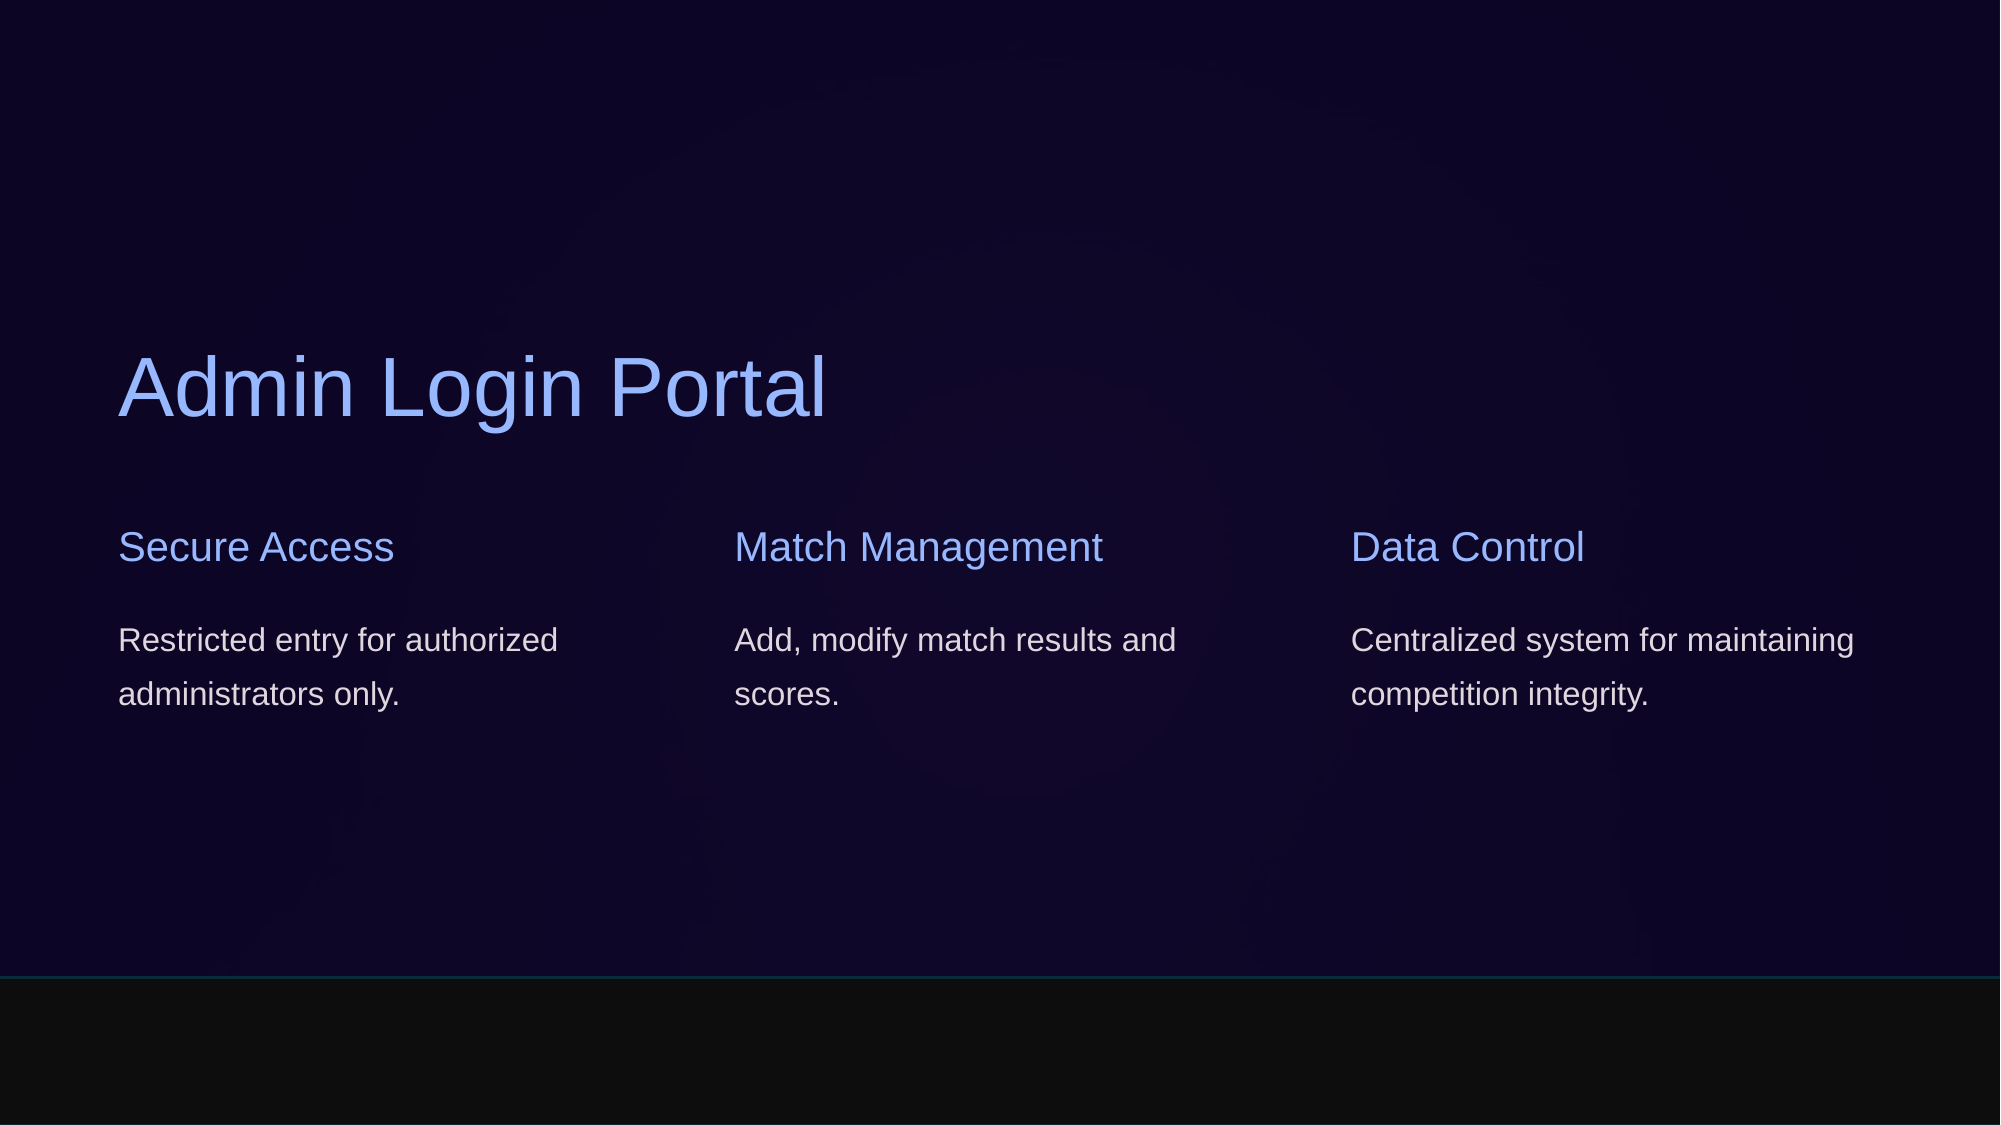

Admin Login Portal
Secure Access
Match Management
Data Control
Restricted entry for authorized administrators only.
Add, modify match results and scores.
Centralized system for maintaining competition integrity.